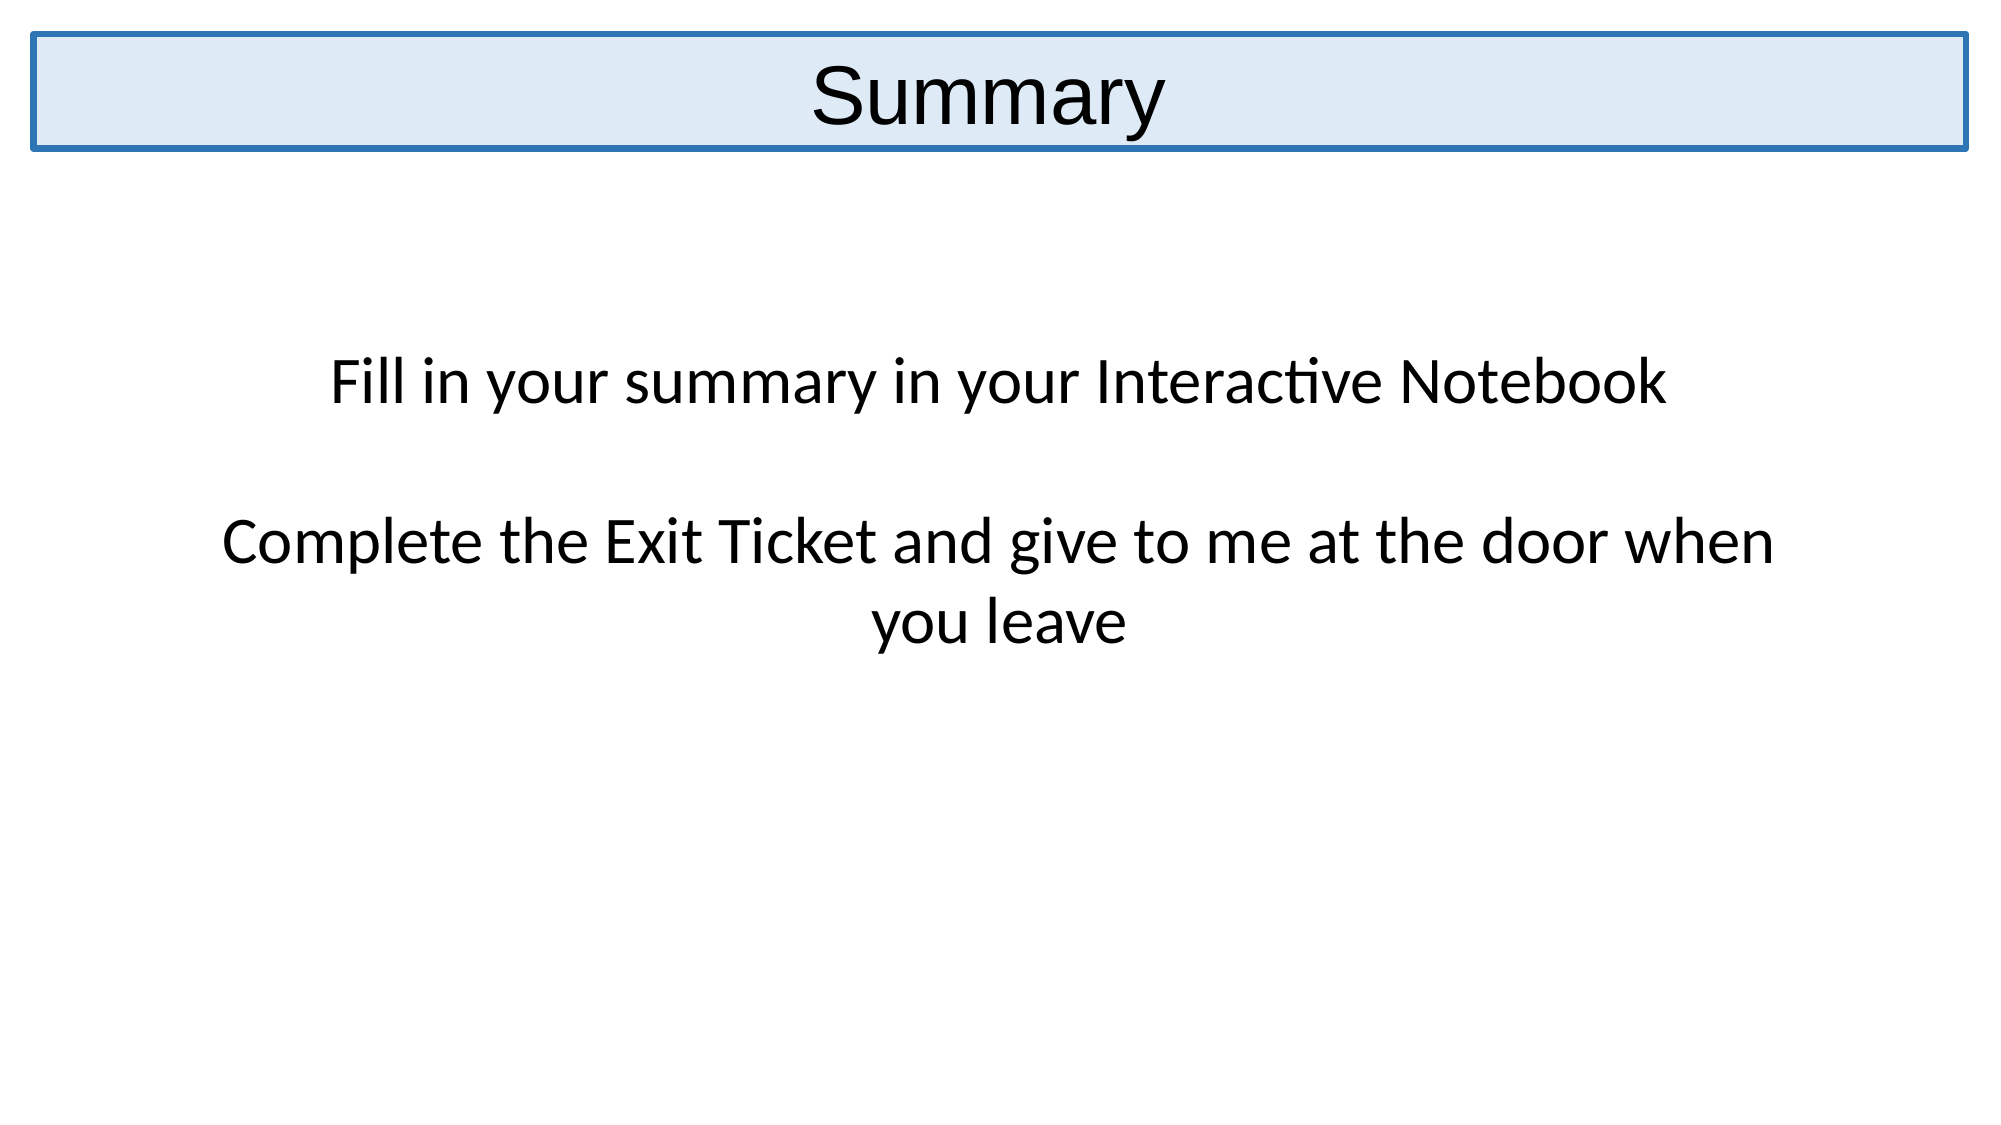

Summary
Fill in your summary in your Interactive Notebook

Complete the Exit Ticket and give to me at the door when you leave